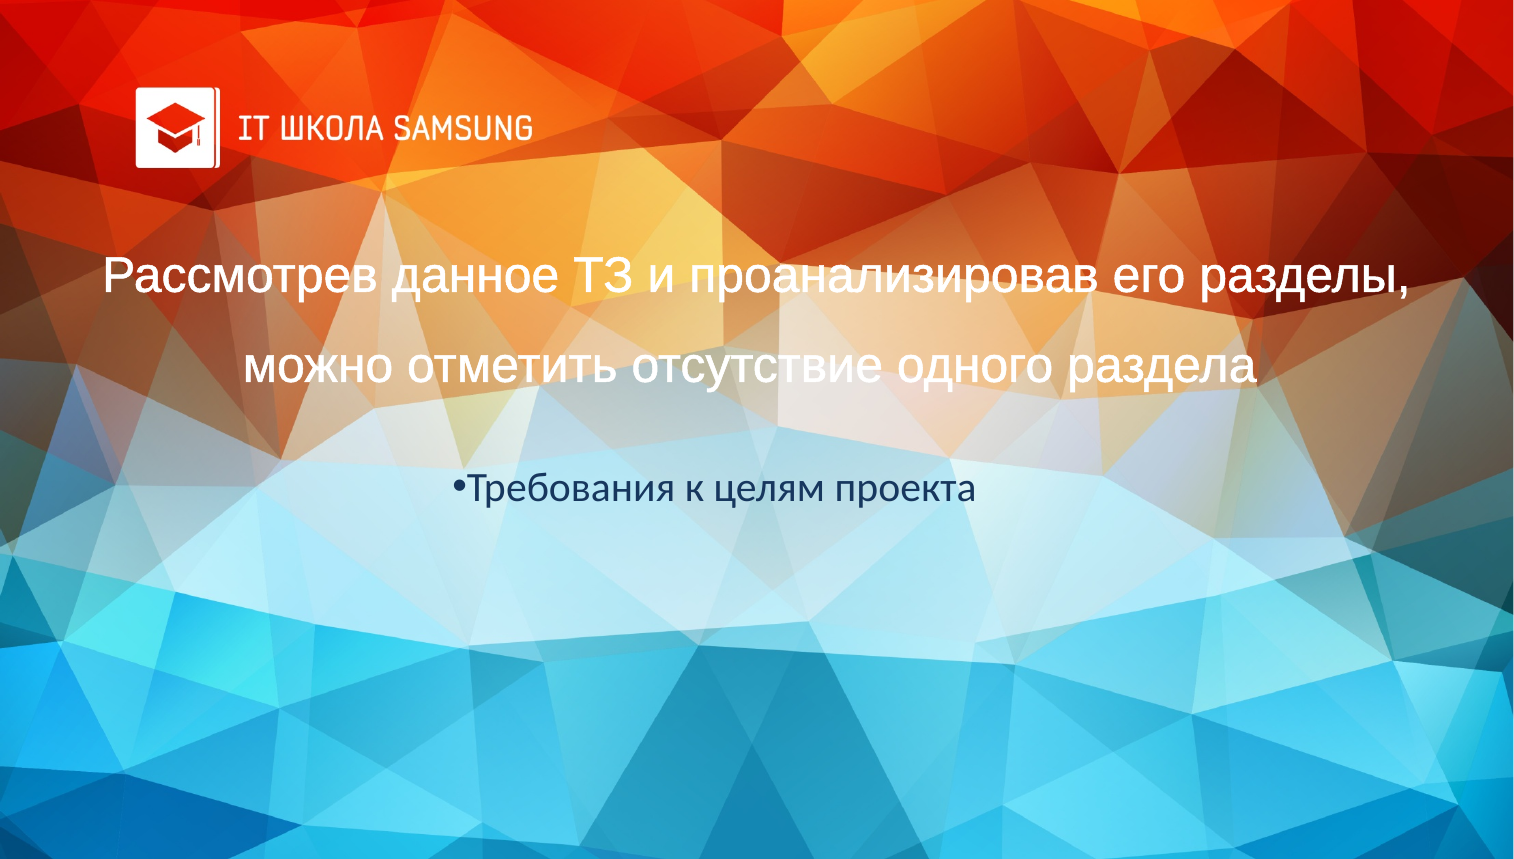

Рассмотрев данное ТЗ и проанализировав его разделы, можно отметить отсутствие одного раздела
Требования к целям проекта